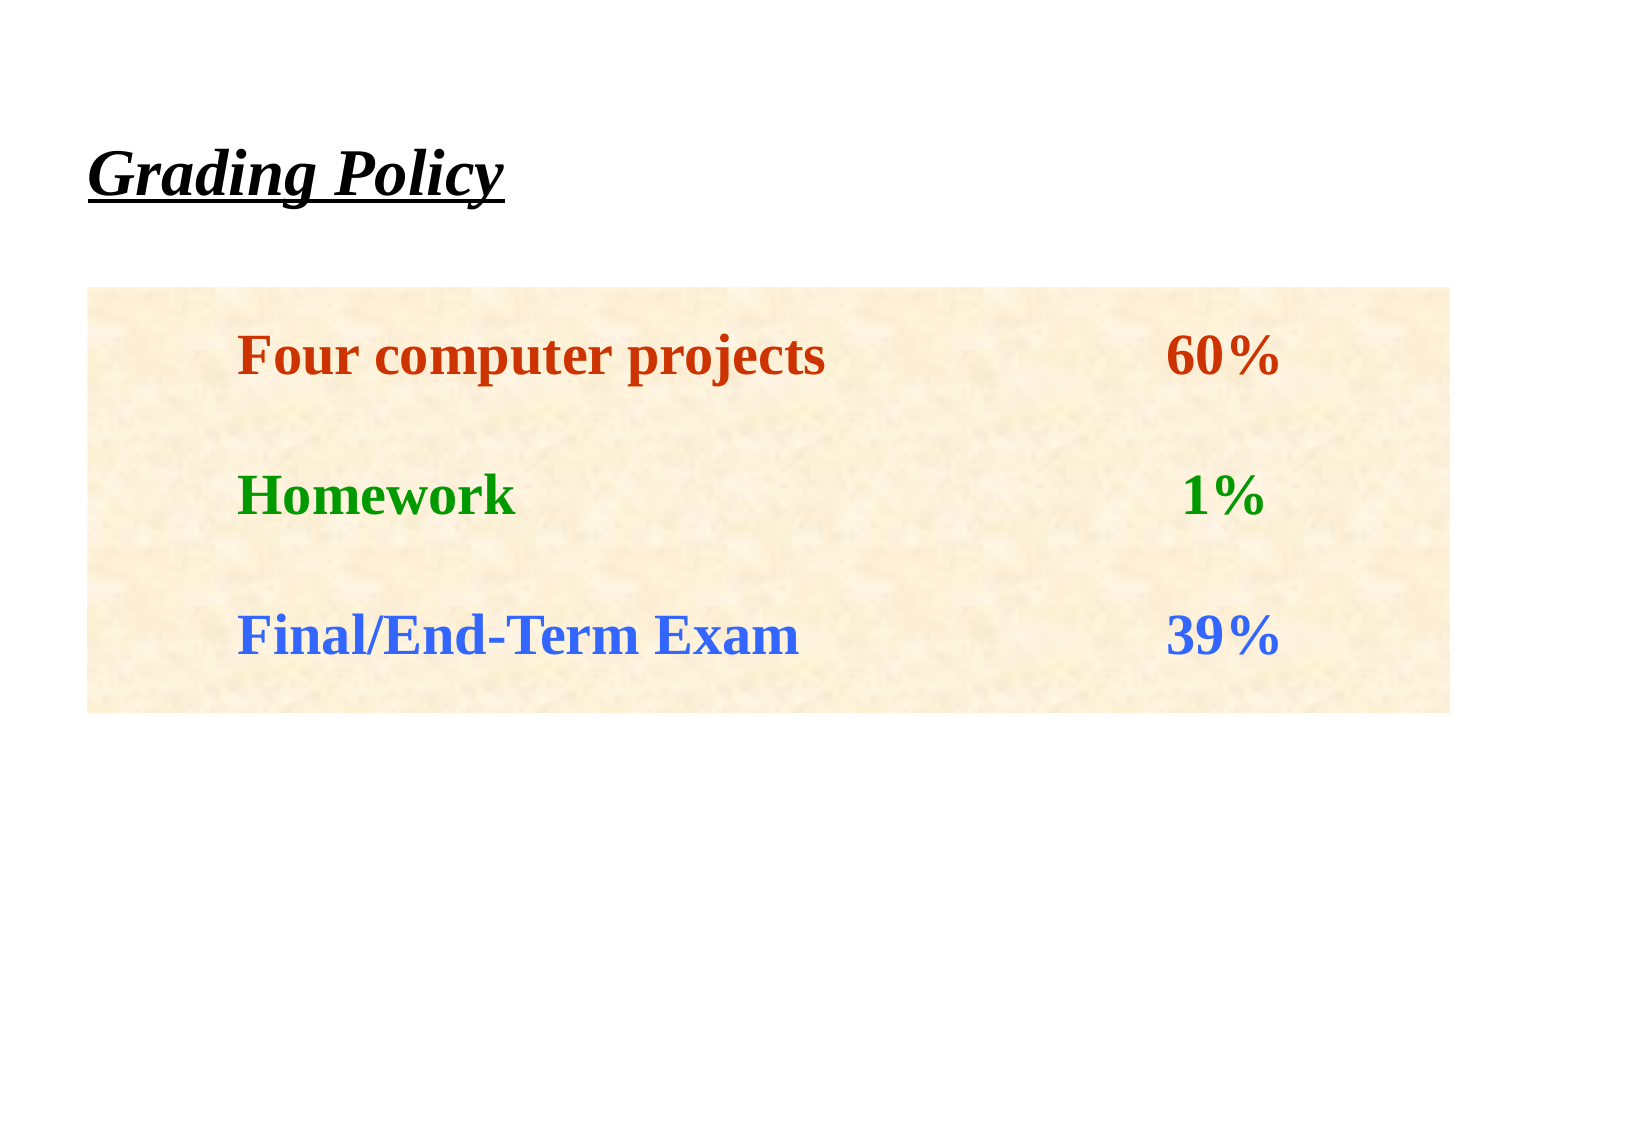

Grading Policy

	Four computer projects 		  60%

	Homework					   1%

	Final/End-Term Exam                   	  39%